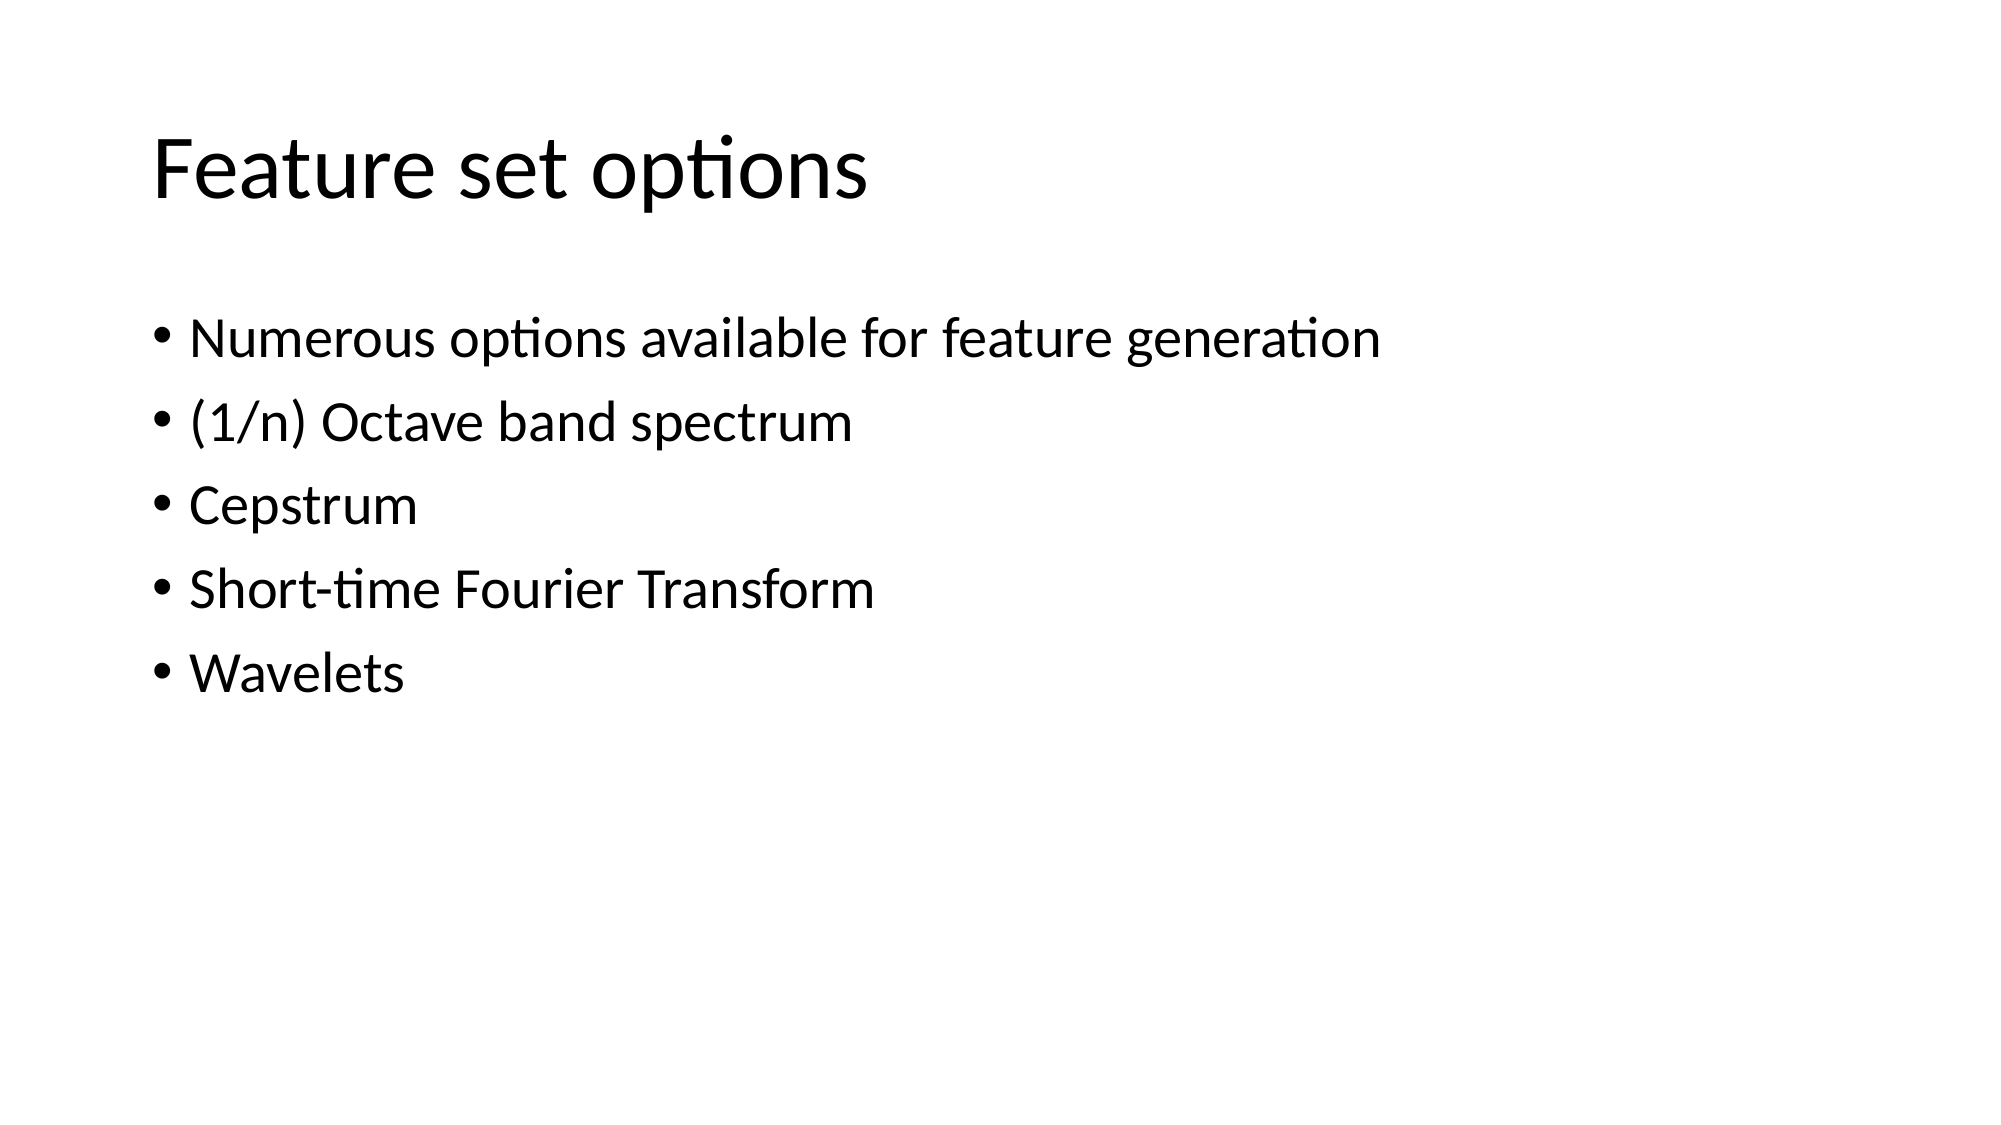

# Feature set options
Numerous options available for feature generation
(1/n) Octave band spectrum
Cepstrum
Short-time Fourier Transform
Wavelets